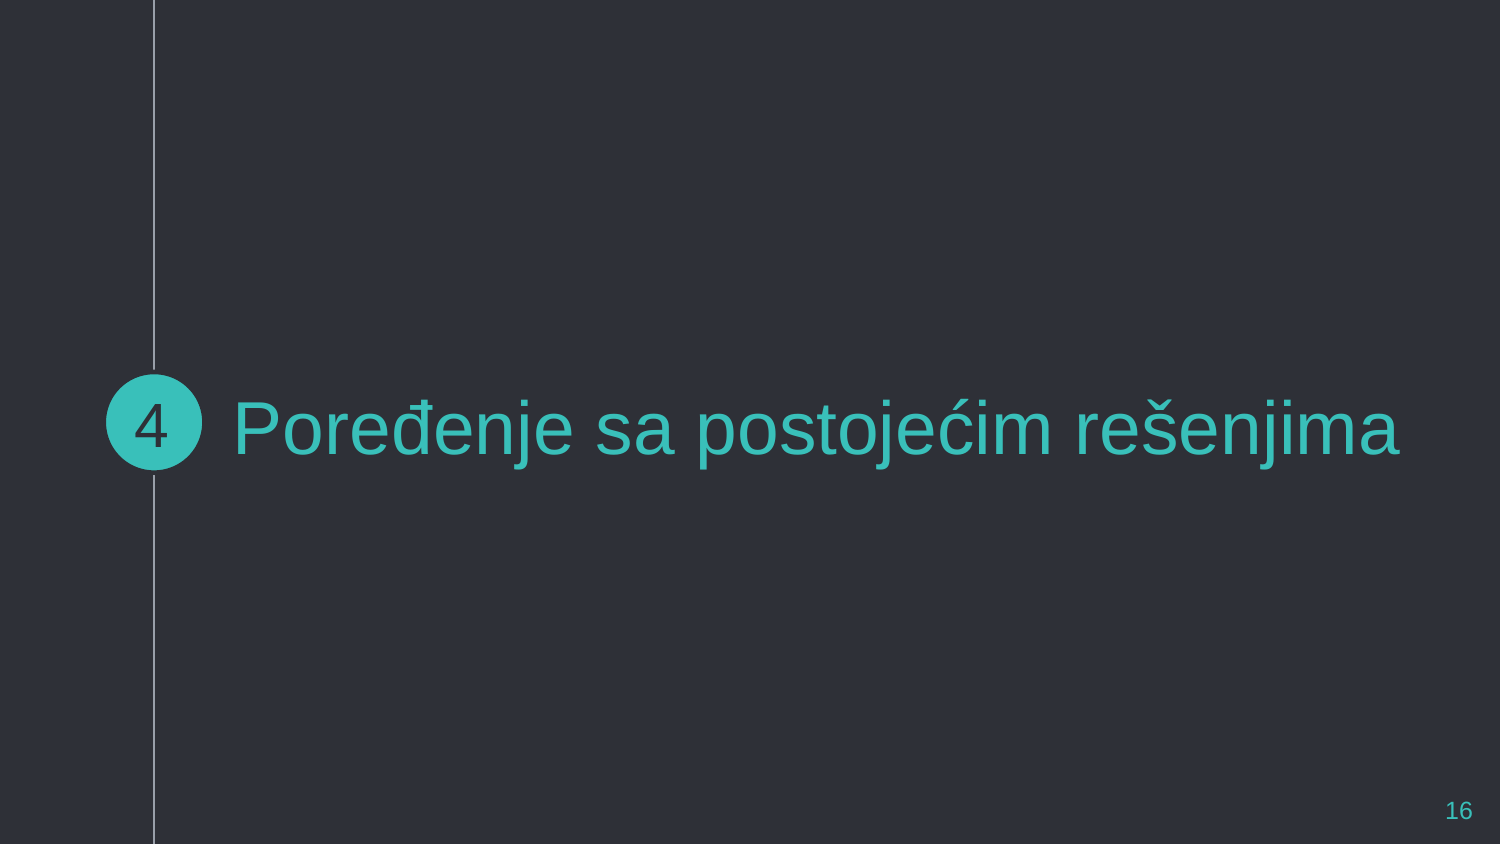

4
# Poređenje sa postojećim rešenjima
16